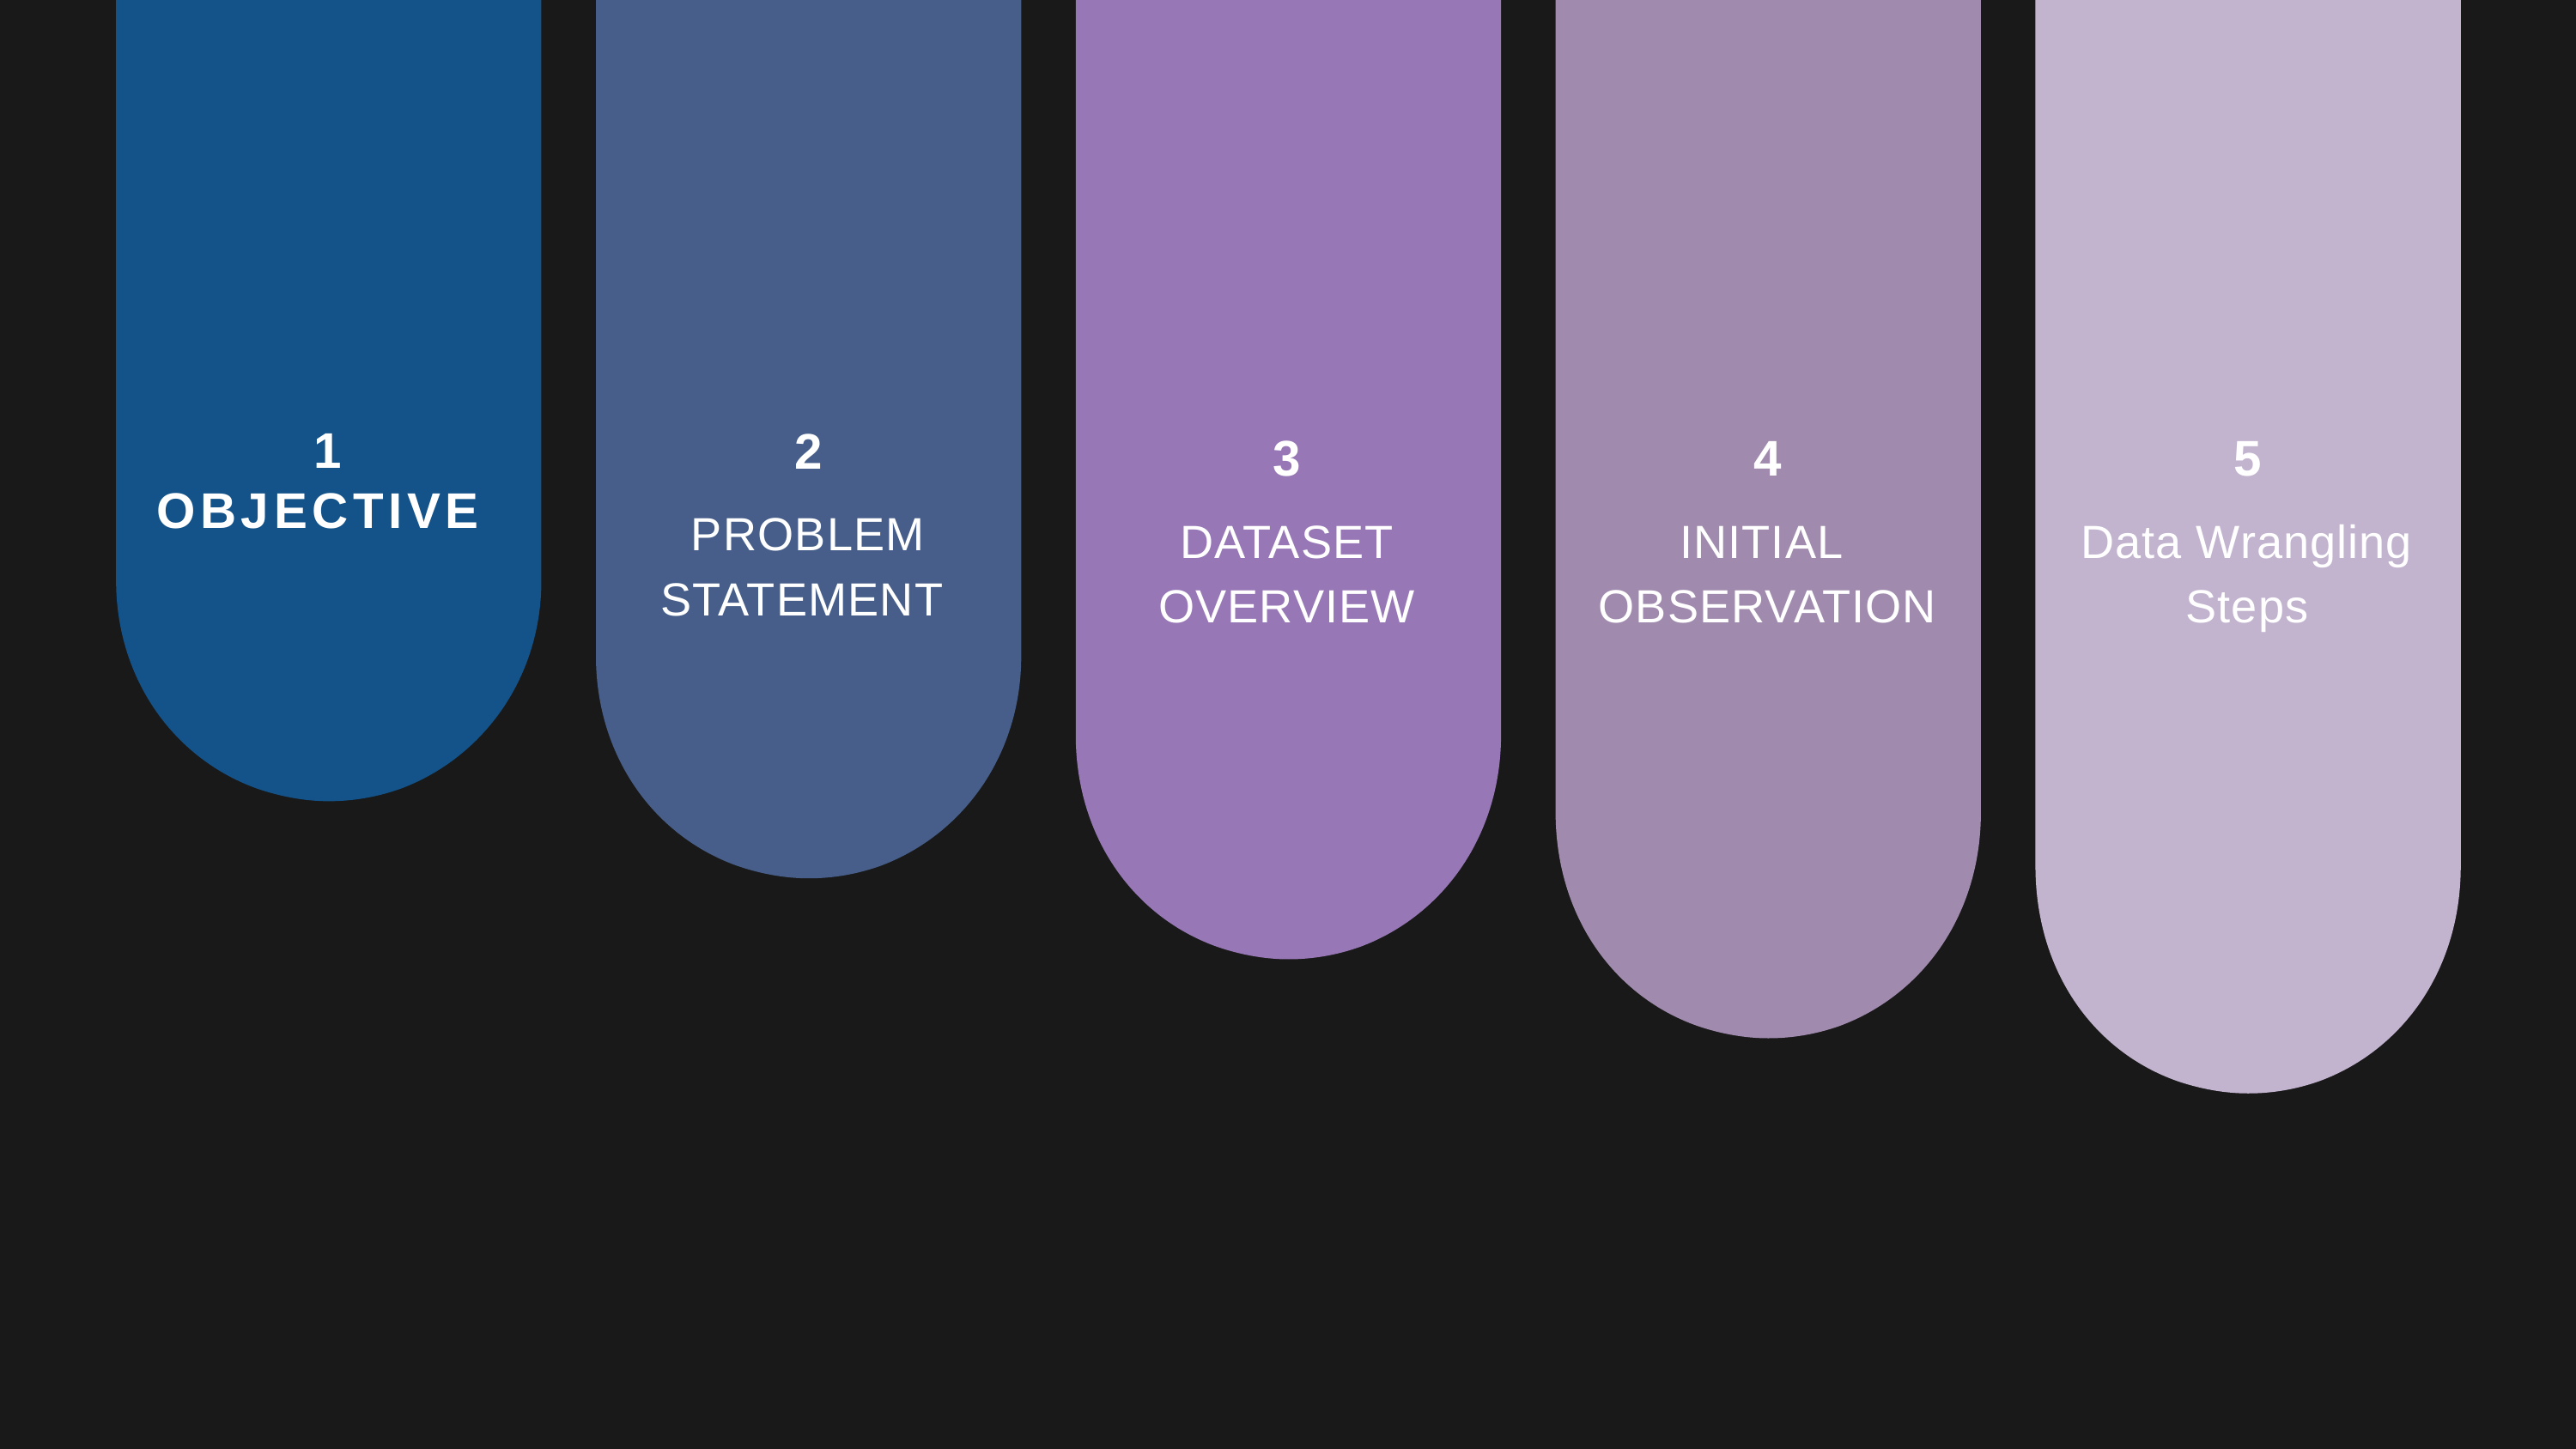

1
OBJECTIVE
2
PROBLEM STATEMENT
3
DATASET OVERVIEW
4
INITIAL  OBSERVATION
5
Data Wrangling Steps